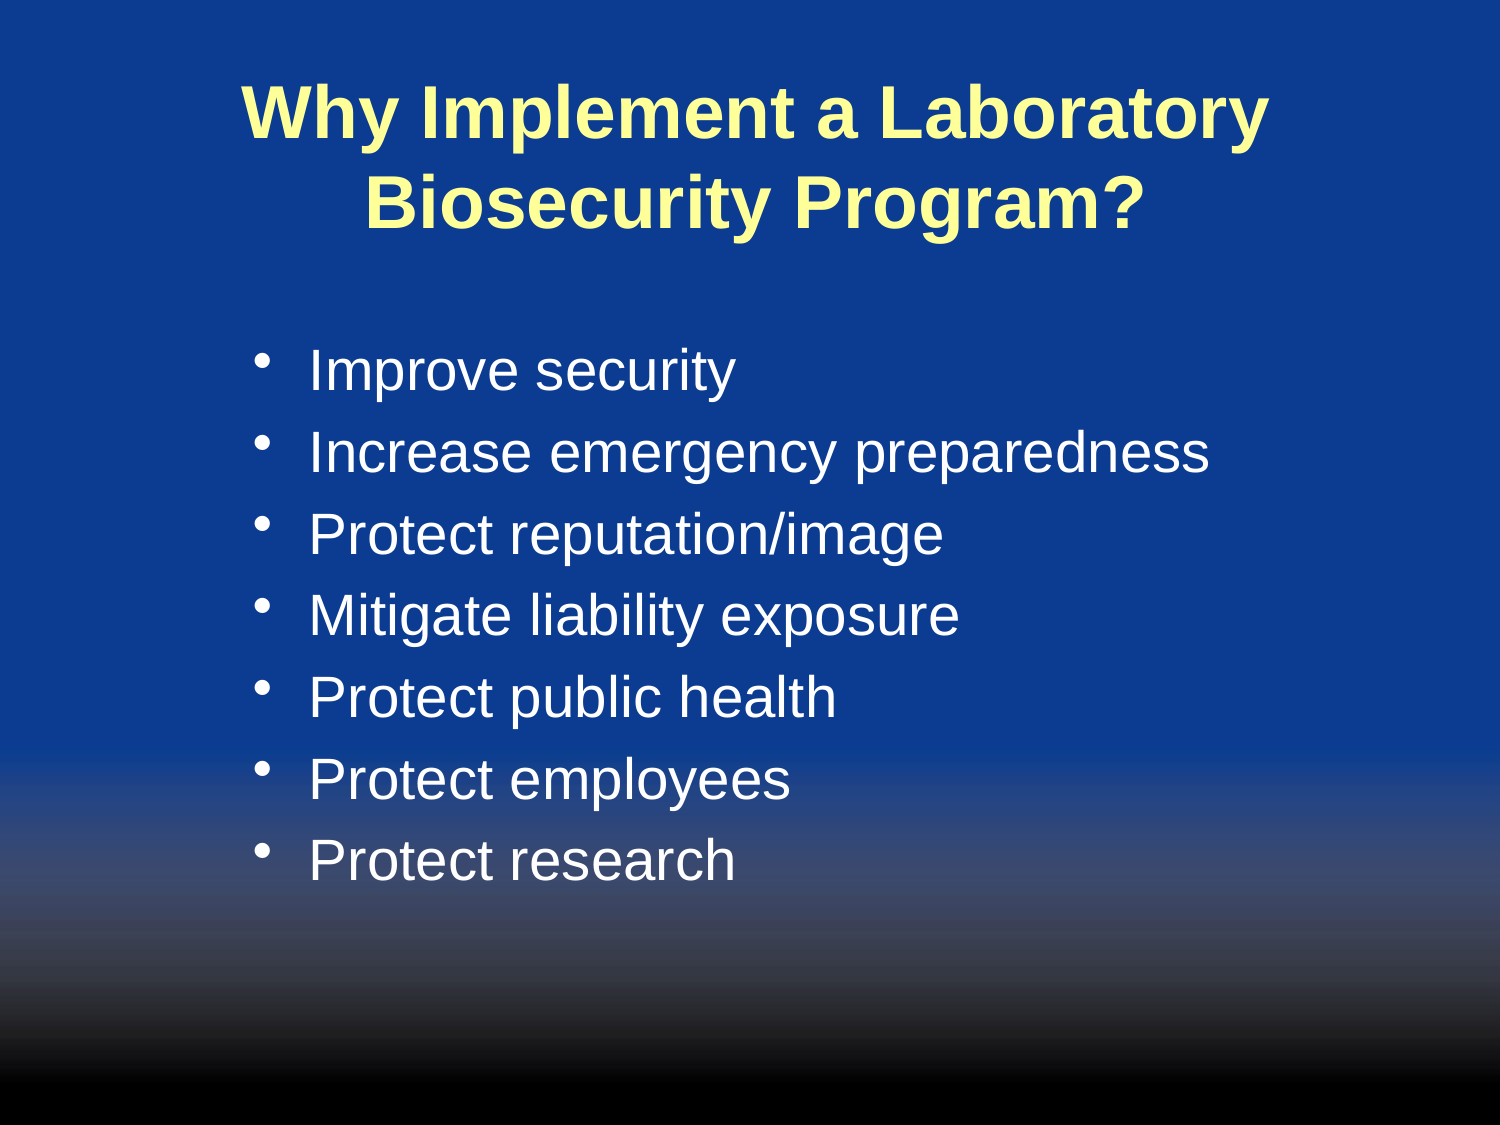

# Why Implement a Laboratory Biosecurity Program?
Improve security
Increase emergency preparedness
Protect reputation/image
Mitigate liability exposure
Protect public health
Protect employees
Protect research